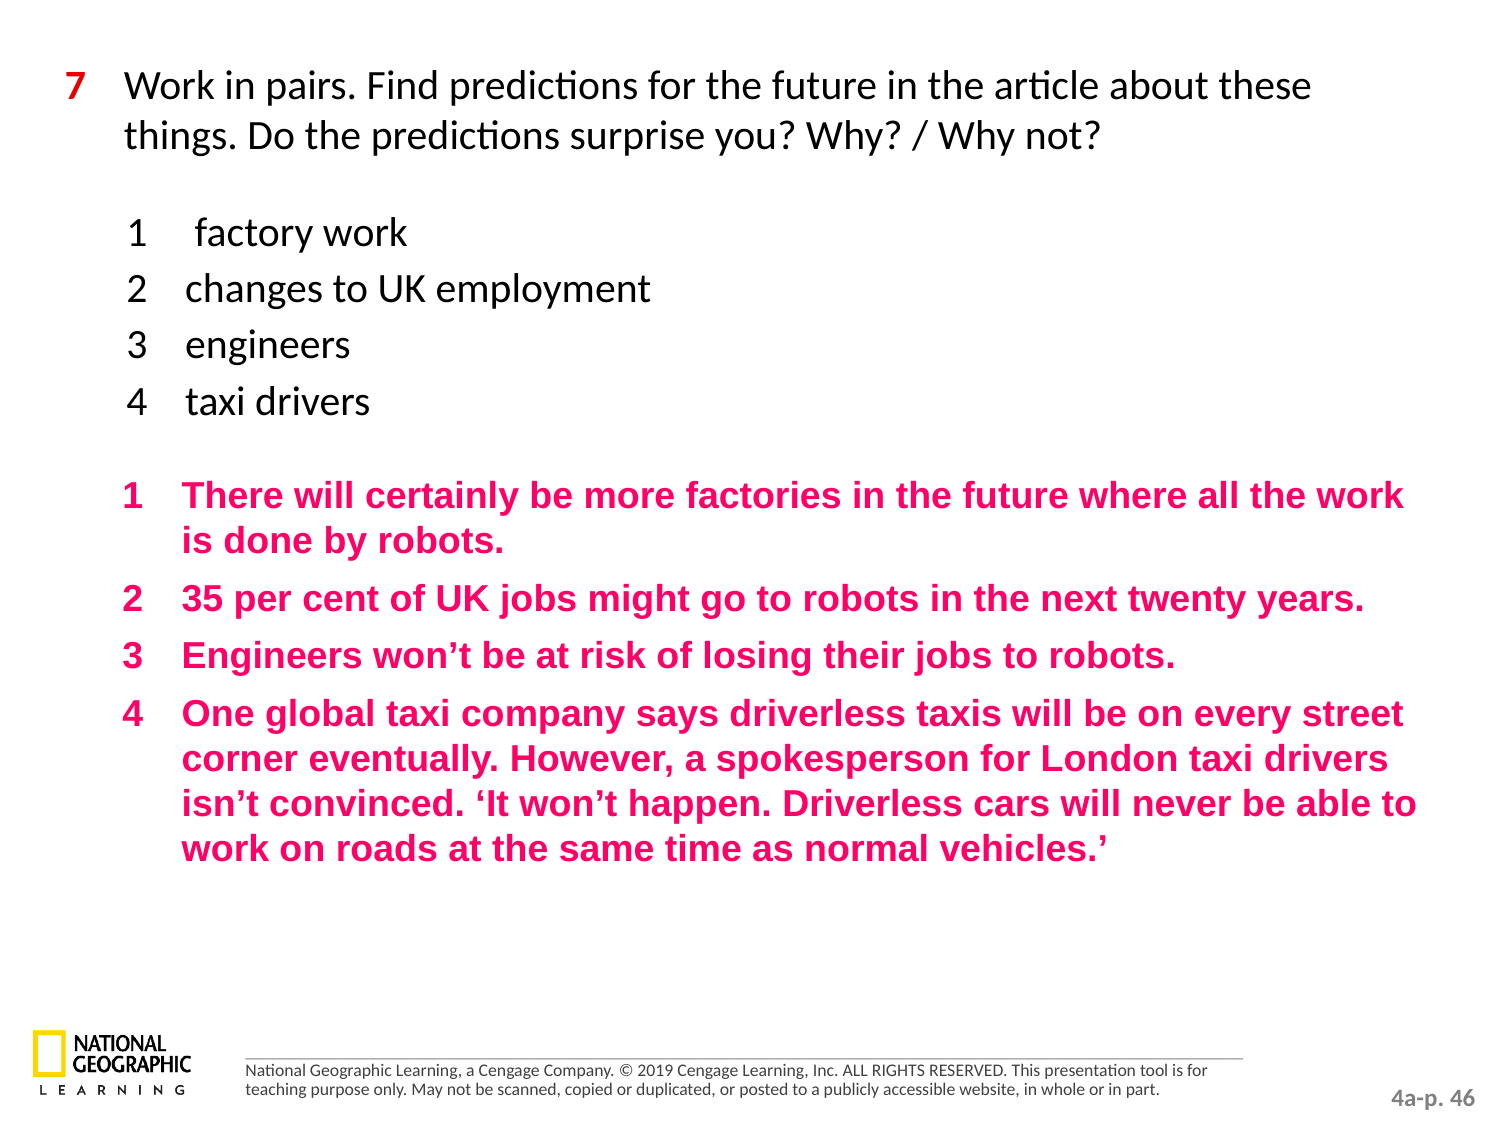

7 	Work in pairs. Find predictions for the future in the article about these things. Do the predictions surprise you? Why? / Why not?
1	 factory work
2 	changes to UK employment
3 	engineers
4 	taxi drivers
1	There will certainly be more factories in the future where all the work is done by robots.
2 	35 per cent of UK jobs might go to robots in the next twenty years.
3 	Engineers won’t be at risk of losing their jobs to robots.
4 	One global taxi company says driverless taxis will be on every street corner eventually. However, a spokesperson for London taxi drivers isn’t convinced. ‘It won’t happen. Driverless cars will never be able to work on roads at the same time as normal vehicles.’
4a-p. 46